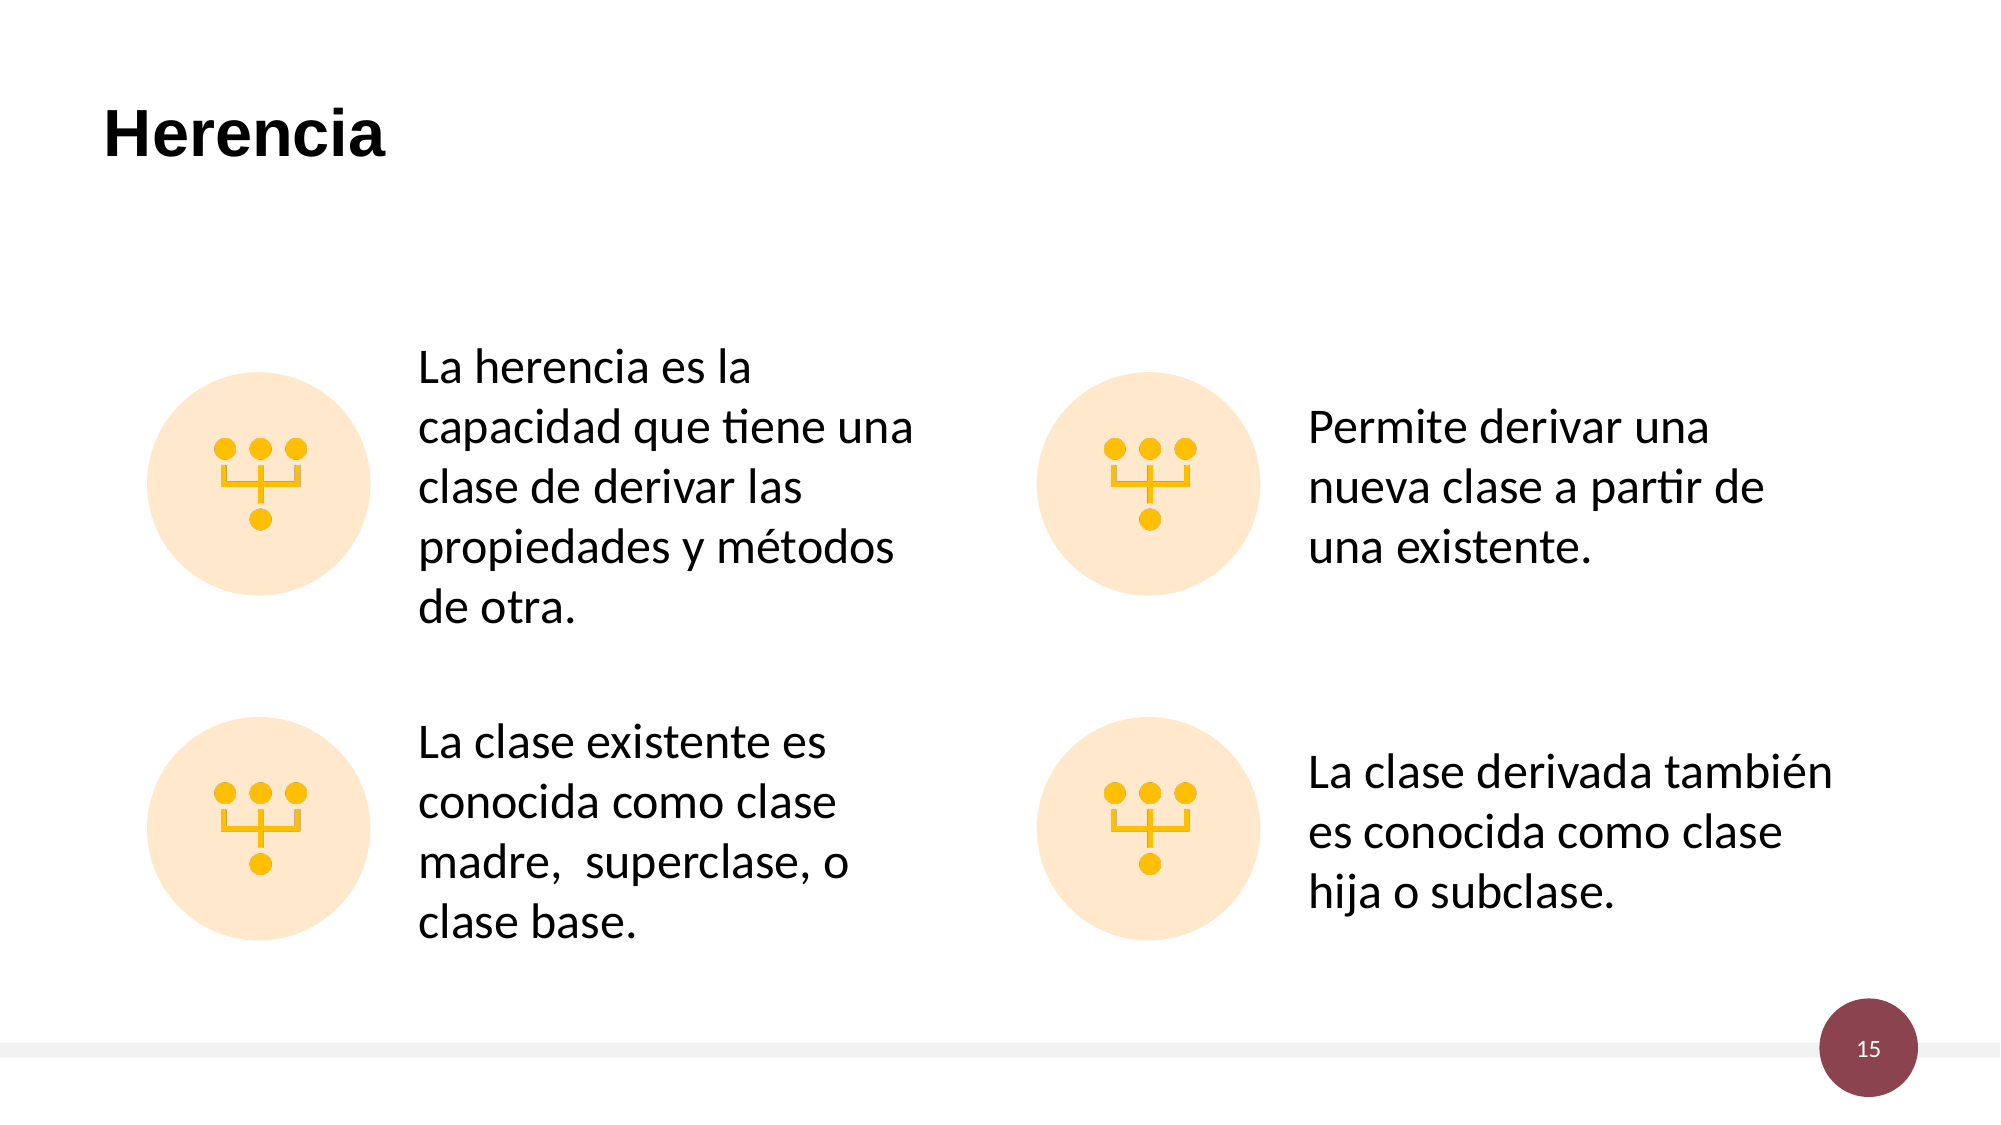

# Herencia
La herencia es la capacidad que tiene una clase de derivar las propiedades y métodos de otra.
Permite derivar una nueva clase a partir de una existente.
La clase existente es conocida como clase madre,  superclase, o clase base.
La clase derivada también es conocida como clase hija o subclase.